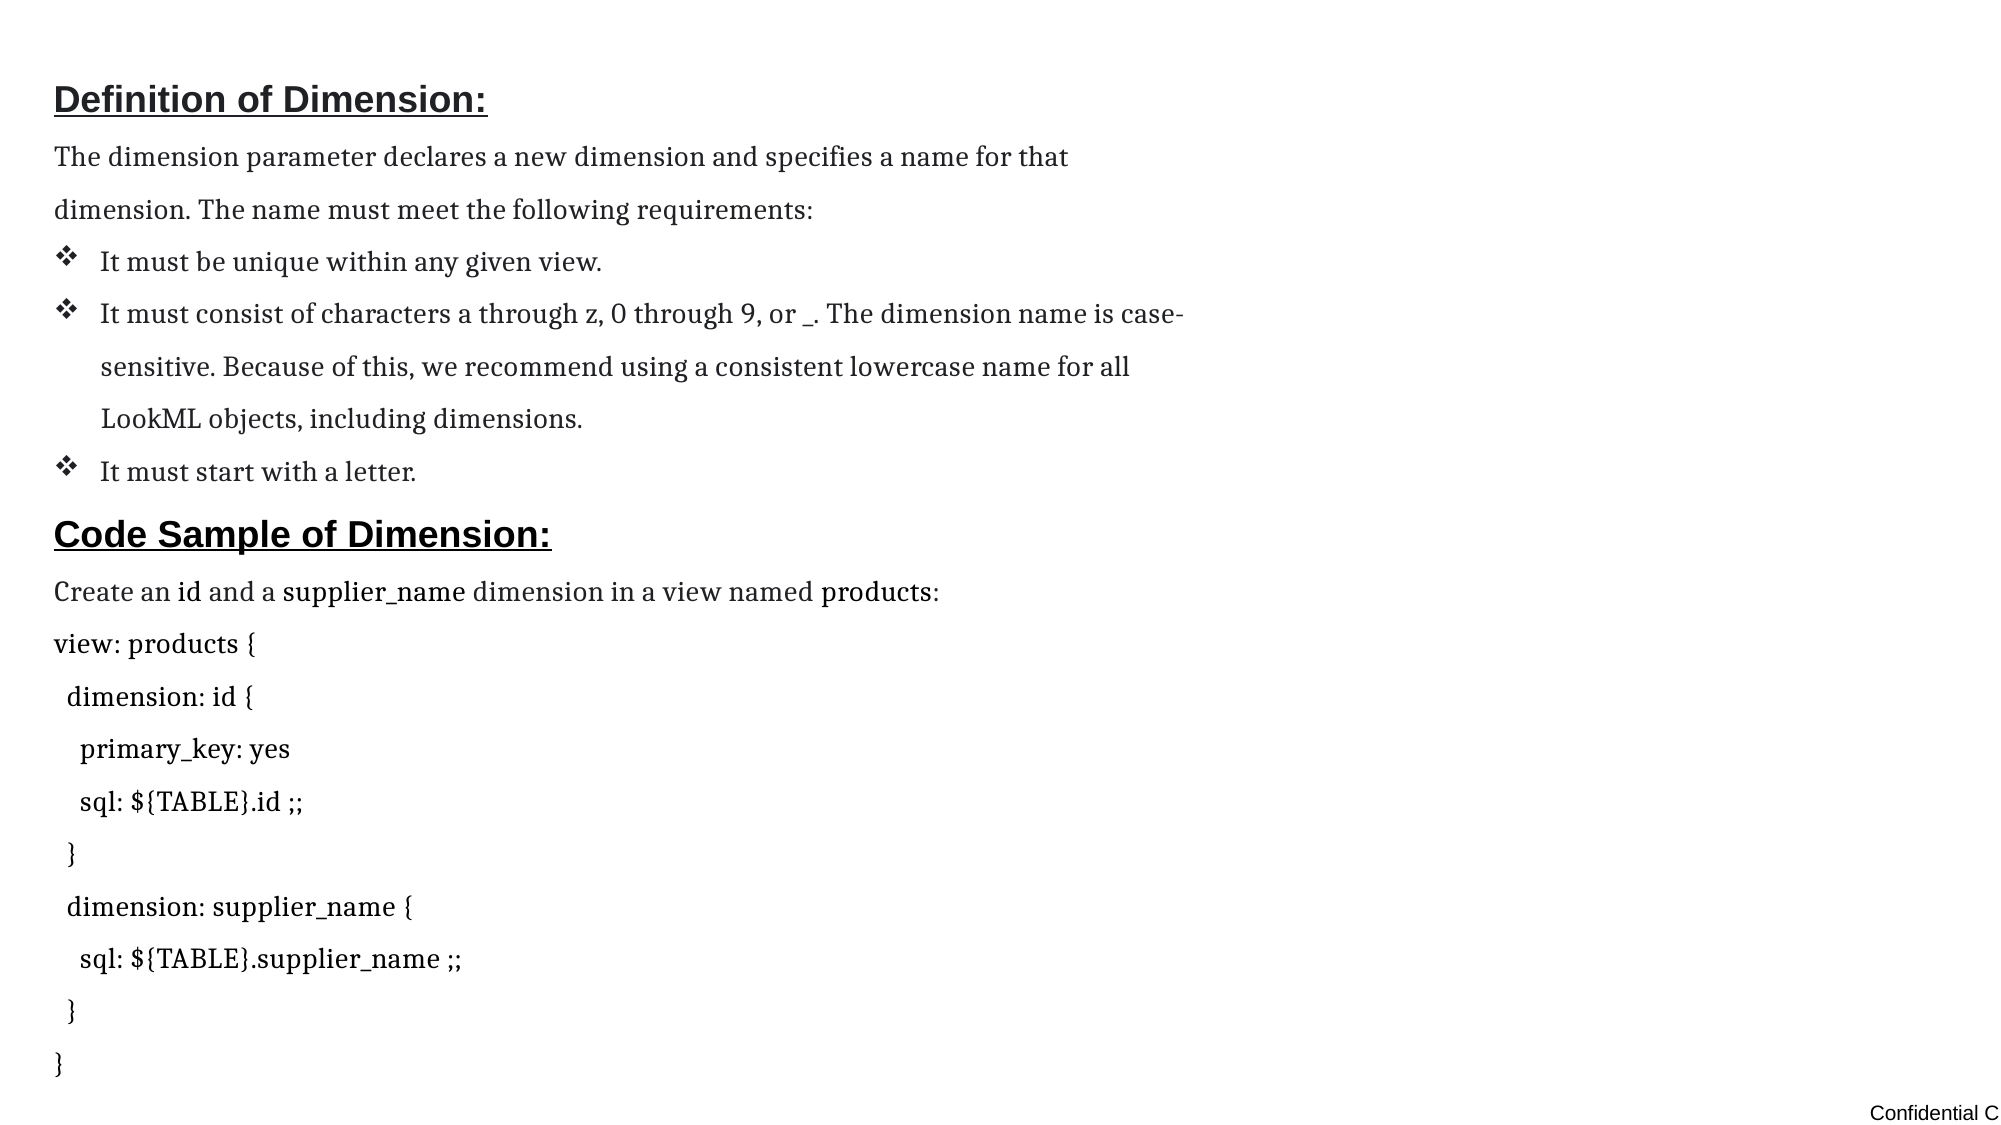

Definition of Dimension:
The dimension parameter declares a new dimension and specifies a name for that dimension. The name must meet the following requirements:
It must be unique within any given view.
It must consist of characters a through z, 0 through 9, or _. The dimension name is case-sensitive. Because of this, we recommend using a consistent lowercase name for all LookML objects, including dimensions.
It must start with a letter.
Code Sample of Dimension:
Create an id and a supplier_name dimension in a view named products:
view: products {
  dimension: id {
    primary_key: yes
    sql: ${TABLE}.id ;;
  }
  dimension: supplier_name {
    sql: ${TABLE}.supplier_name ;;
  }
}